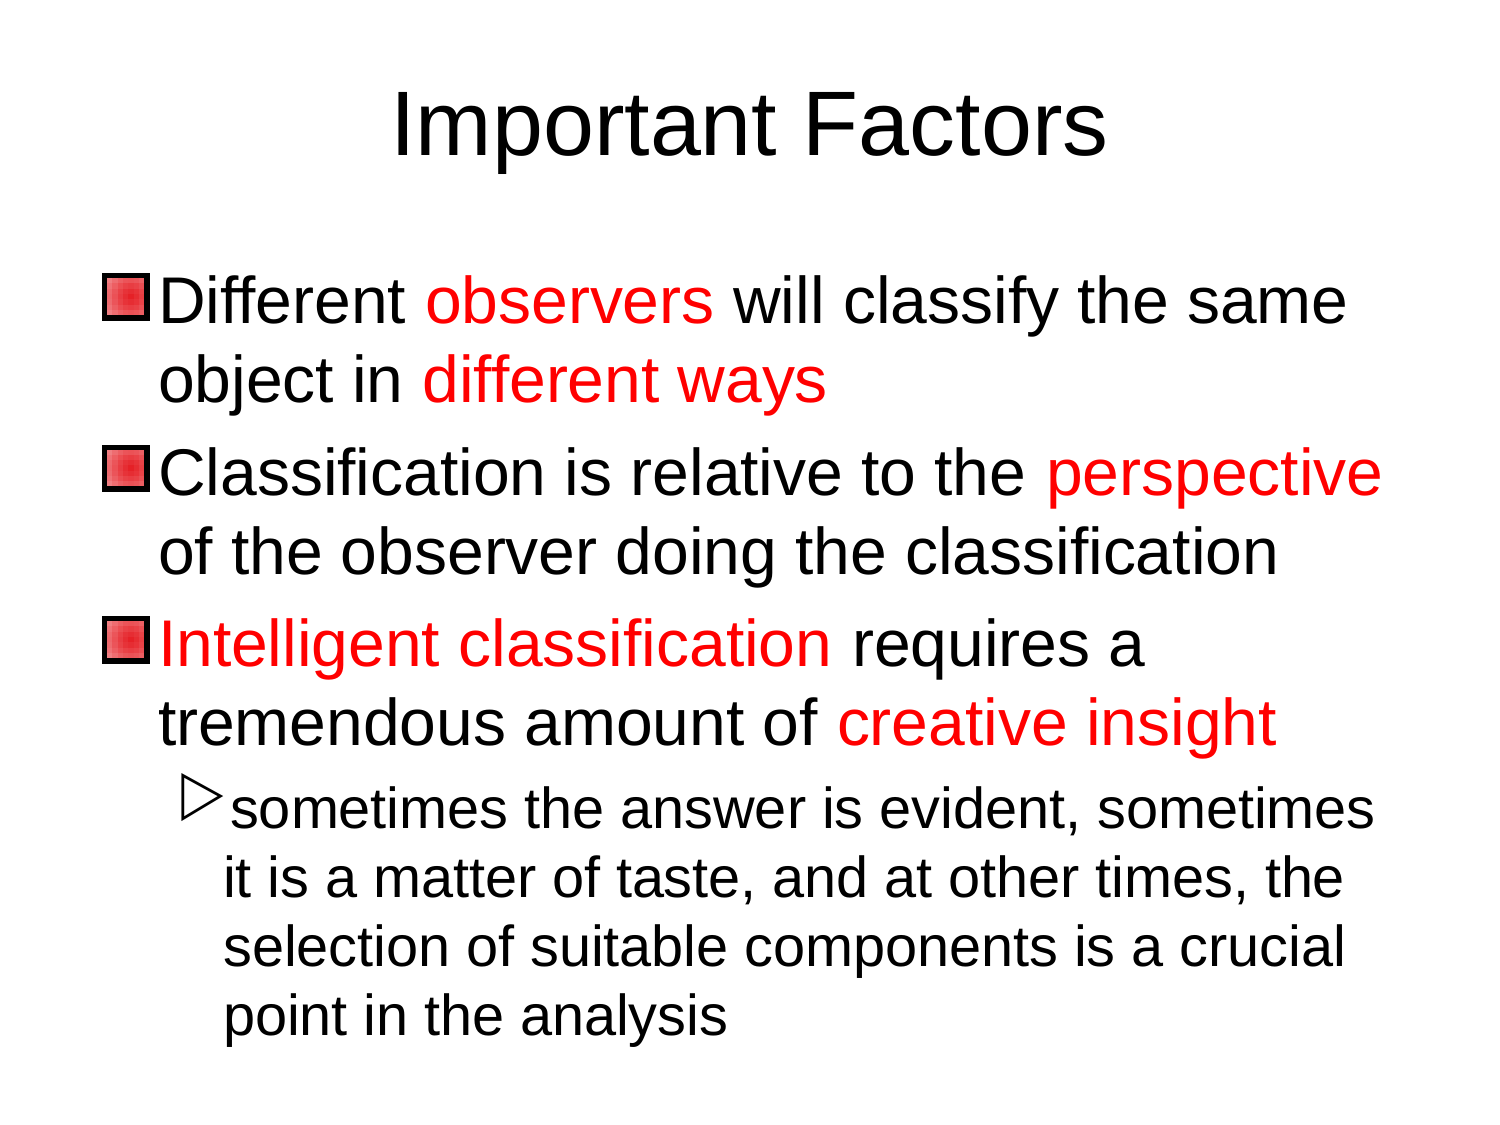

# Important Factors
Different observers will classify the same object in different ways
Classification is relative to the perspective of the observer doing the classification
Intelligent classification requires a tremendous amount of creative insight
sometimes the answer is evident, sometimes it is a matter of taste, and at other times, the selection of suitable components is a crucial point in the analysis